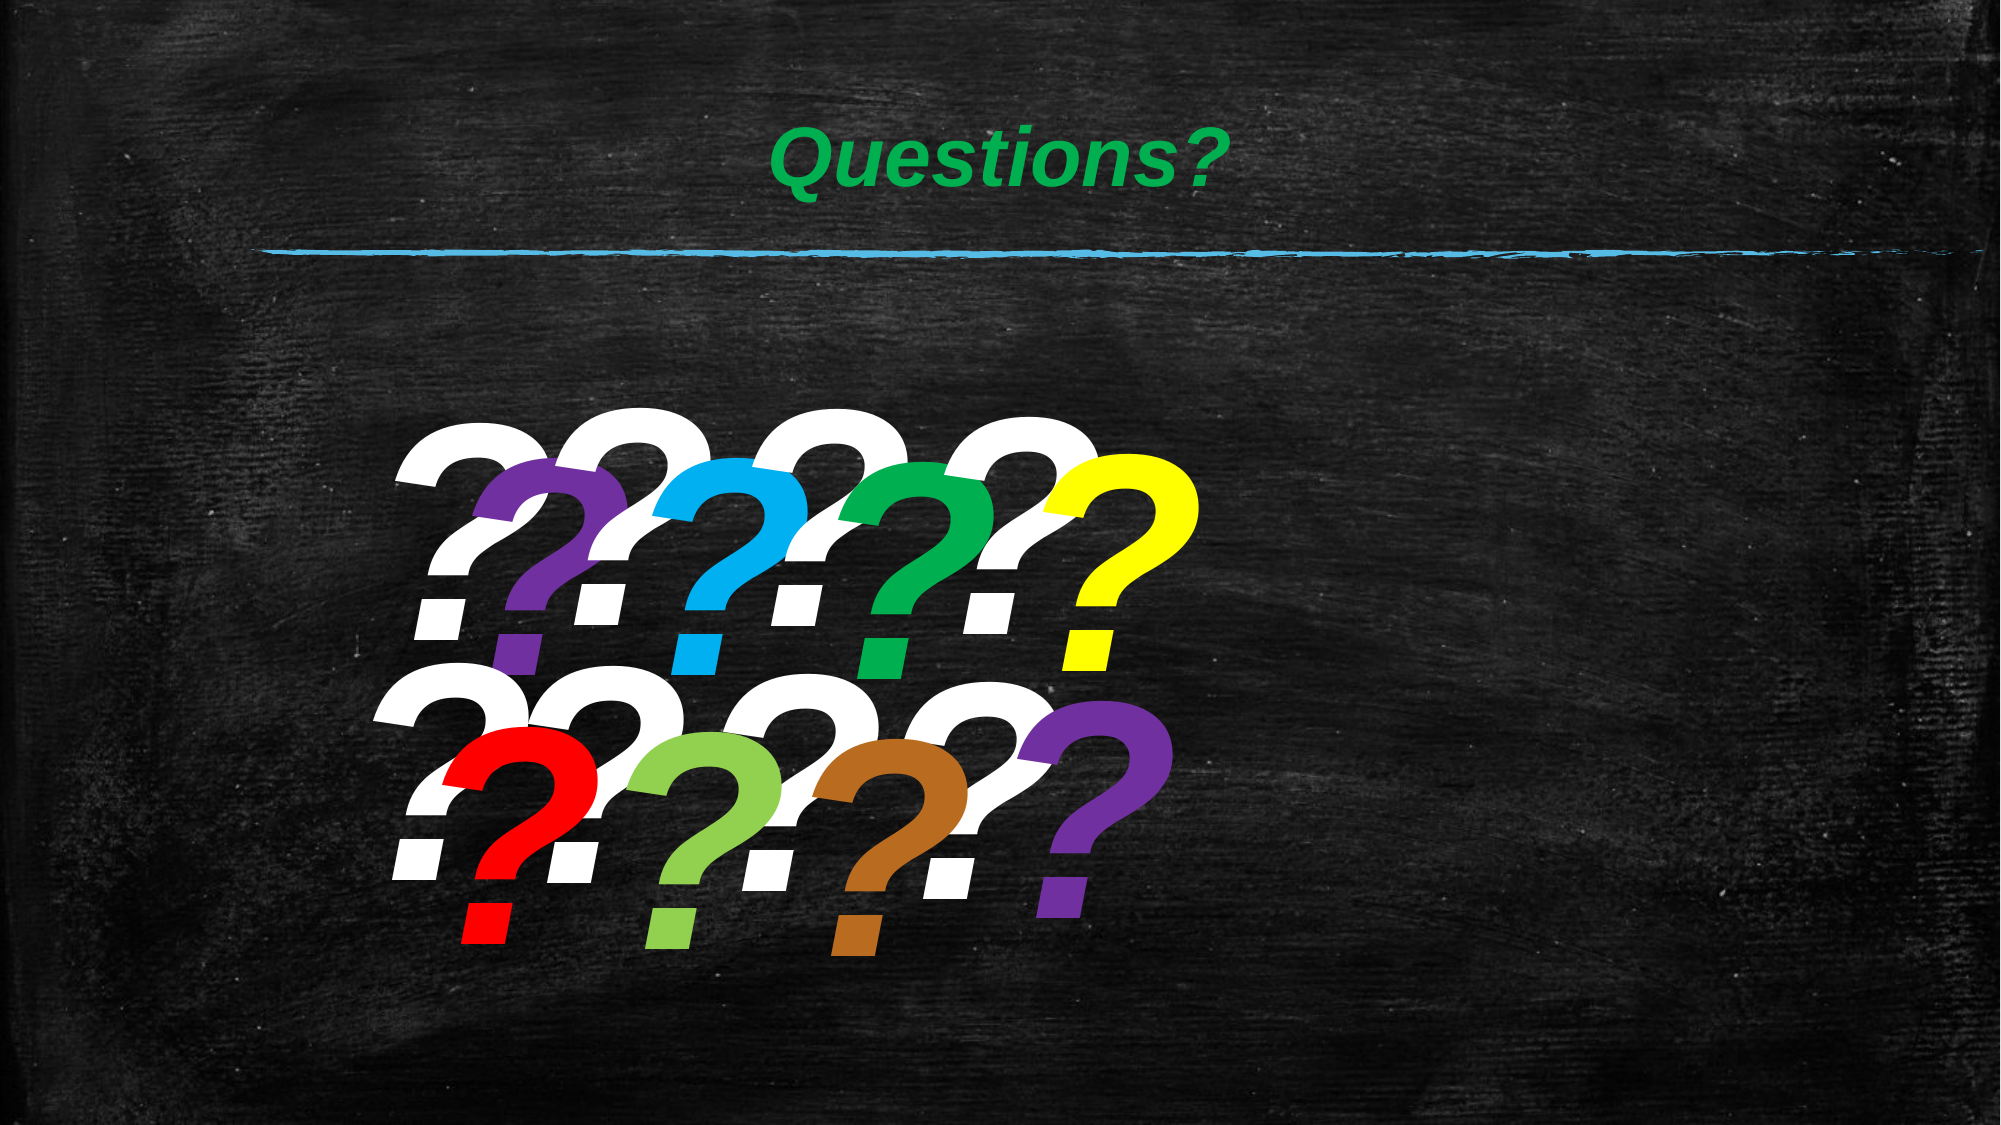

# Questions?
?
?
?
?
?
?
?
?
?
?
?
?
?
?
?
?